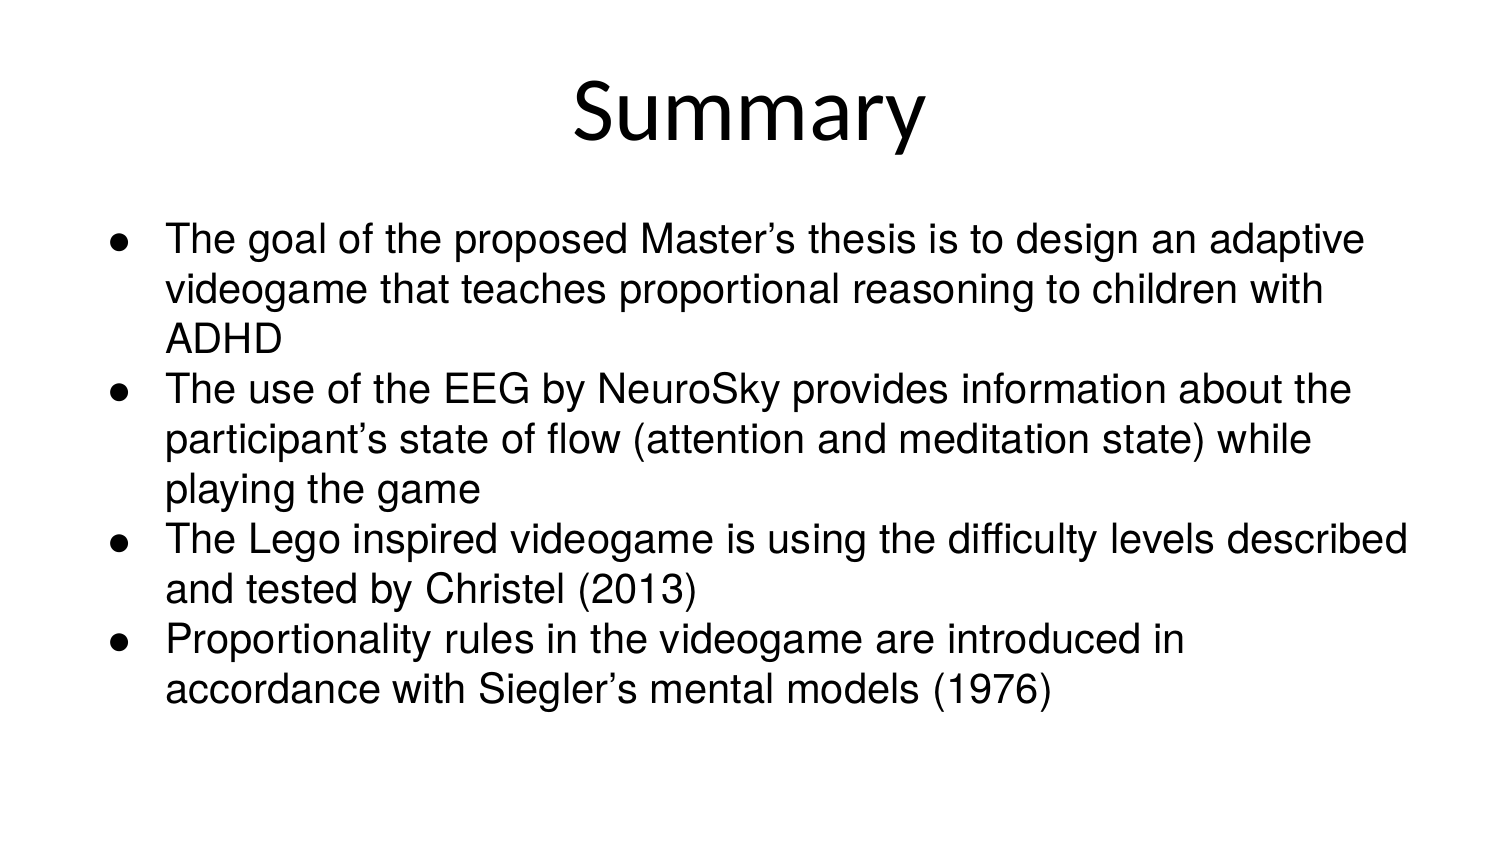

# Summary
The goal of the proposed Master’s thesis is to design an adaptive videogame that teaches proportional reasoning to children with ADHD
The use of the EEG by NeuroSky provides information about the participant’s state of flow (attention and meditation state) while playing the game
The Lego inspired videogame is using the difficulty levels described and tested by Christel (2013)
Proportionality rules in the videogame are introduced in accordance with Siegler’s mental models (1976)